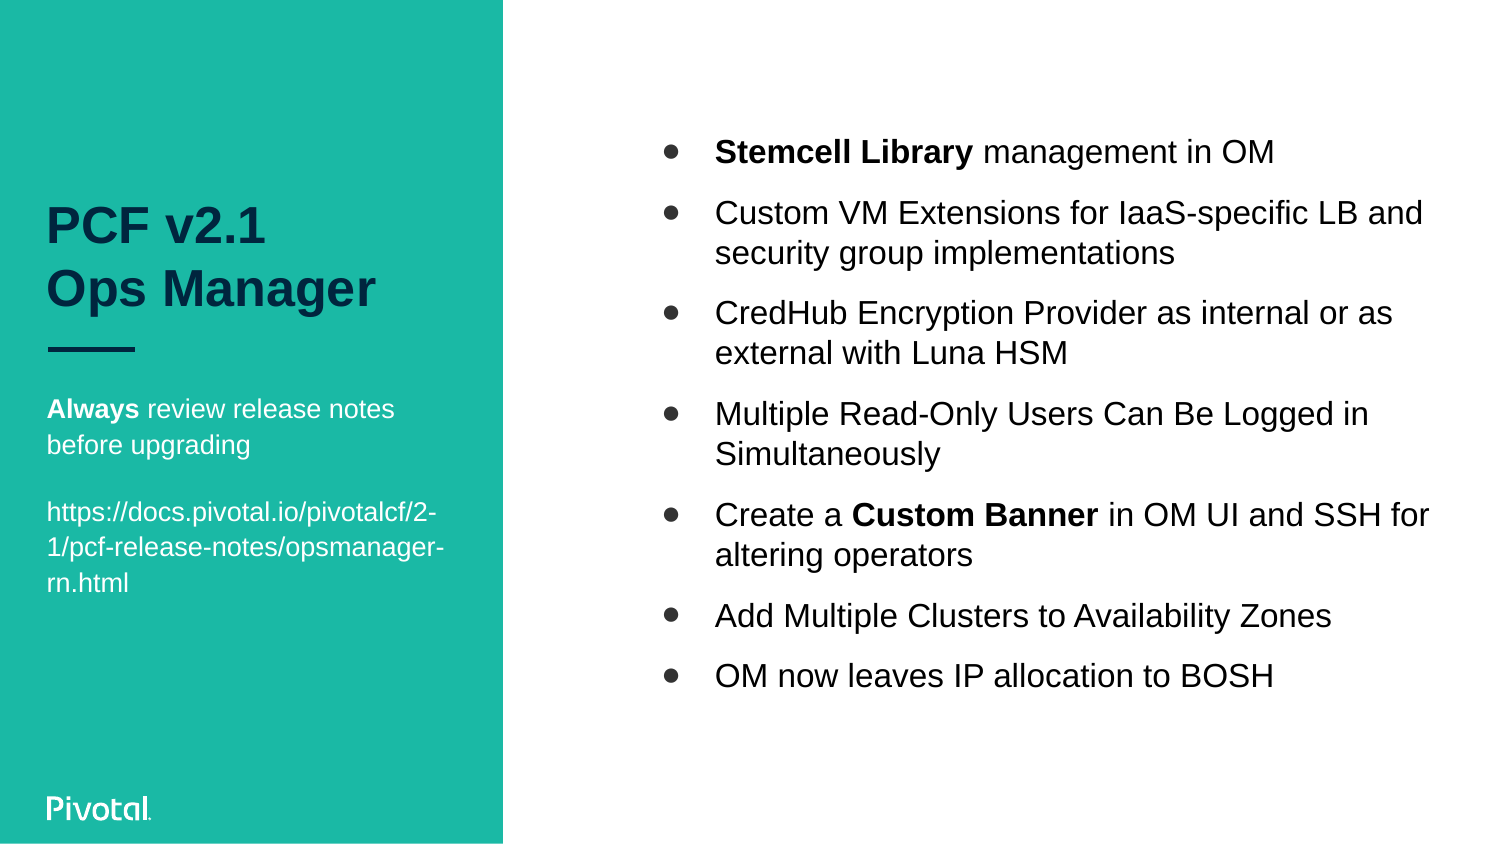

Stemcell Library management in OM
Custom VM Extensions for IaaS-specific LB and security group implementations
CredHub Encryption Provider as internal or as external with Luna HSM
Multiple Read-Only Users Can Be Logged in Simultaneously
Create a Custom Banner in OM UI and SSH for altering operators
Add Multiple Clusters to Availability Zones
OM now leaves IP allocation to BOSH
# PCF v2.1
Ops Manager
Always review release notes before upgrading
https://docs.pivotal.io/pivotalcf/2-1/pcf-release-notes/opsmanager-rn.html